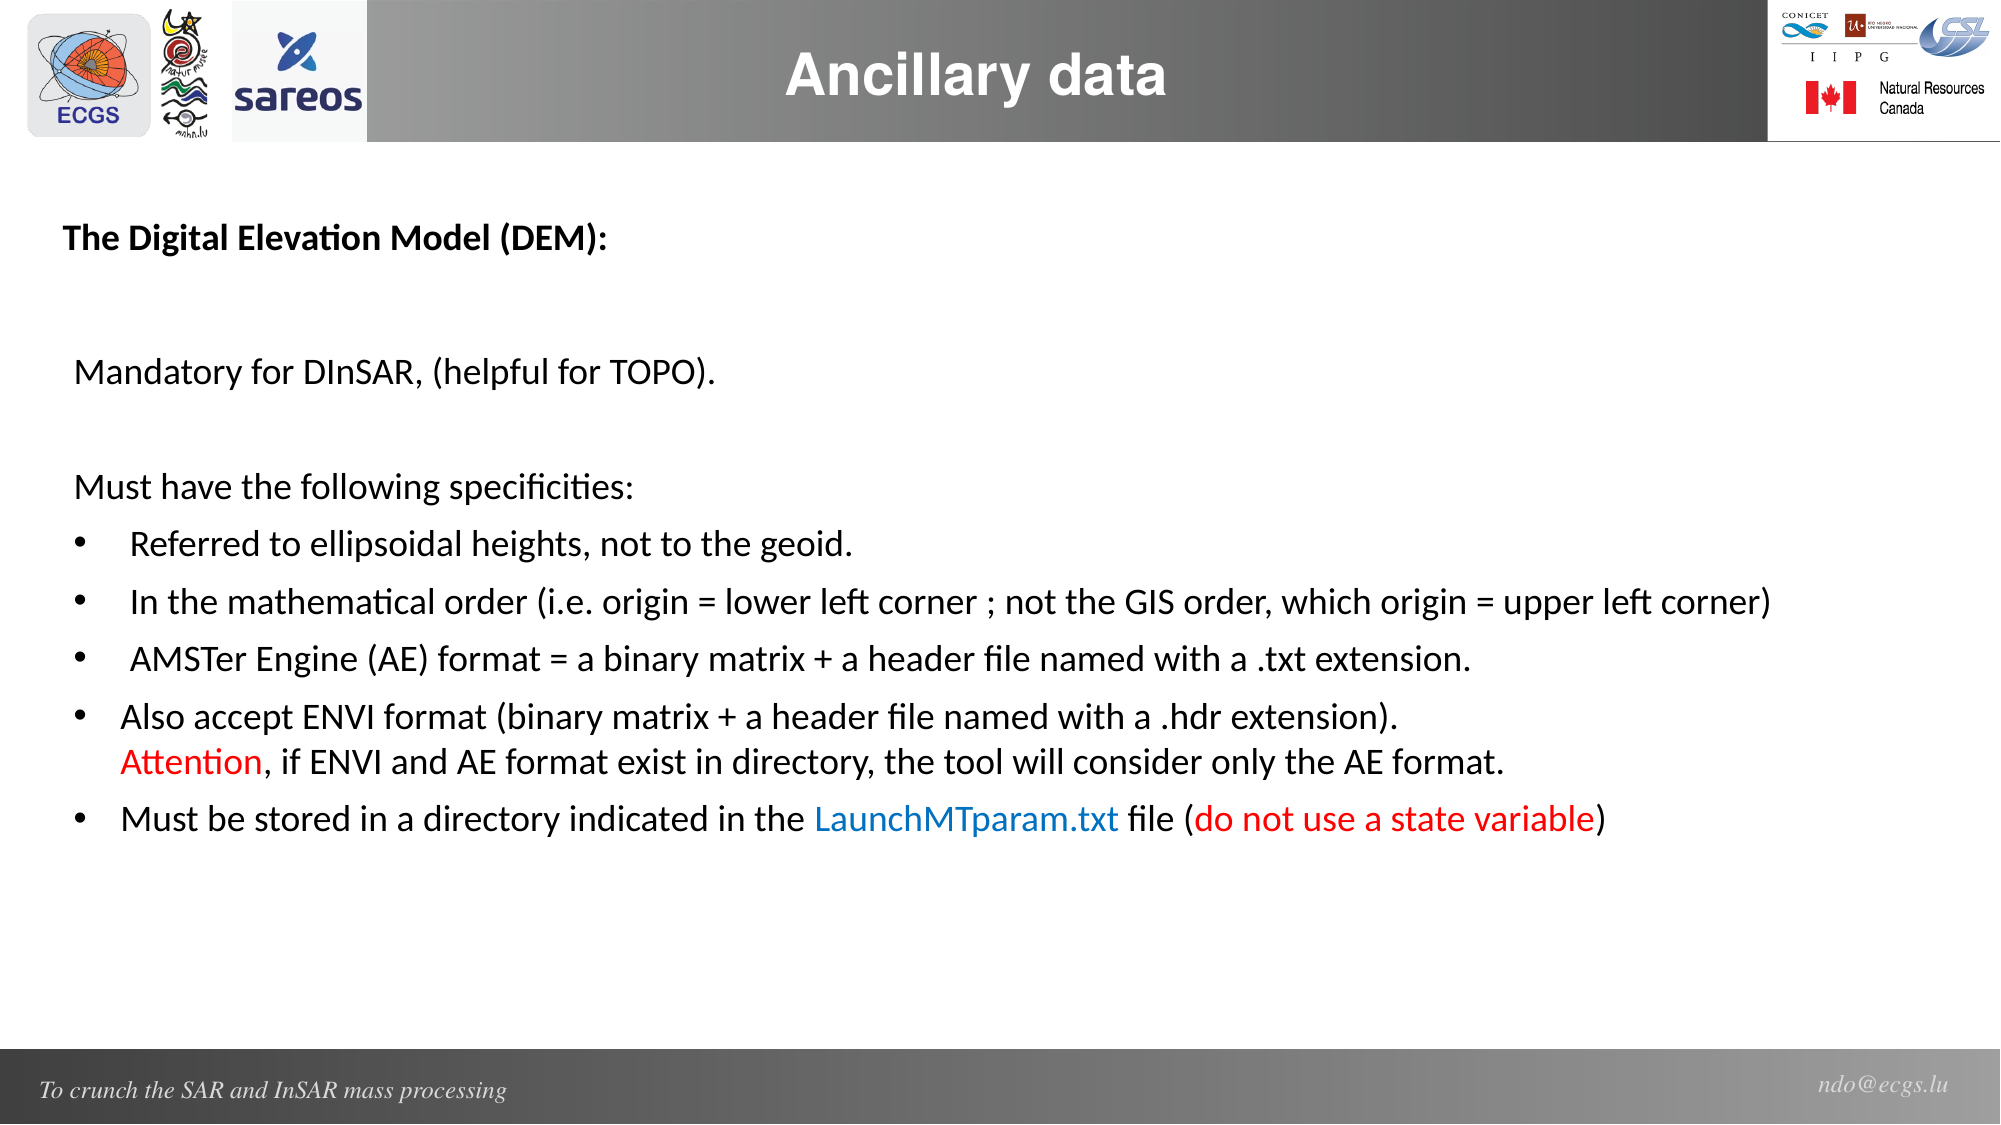

Ancillary data
The Digital Elevation Model (DEM):
Mandatory for DInSAR, (helpful for TOPO).

Must have the following specificities:
Referred to ellipsoidal heights, not to the geoid.
In the mathematical order (i.e. origin = lower left corner ; not the GIS order, which origin = upper left corner)
AMSTer Engine (AE) format = a binary matrix + a header file named with a .txt extension.
Also accept ENVI format (binary matrix + a header file named with a .hdr extension).
Attention, if ENVI and AE format exist in directory, the tool will consider only the AE format.
Must be stored in a directory indicated in the LaunchMTparam.txt file (do not use a state variable)